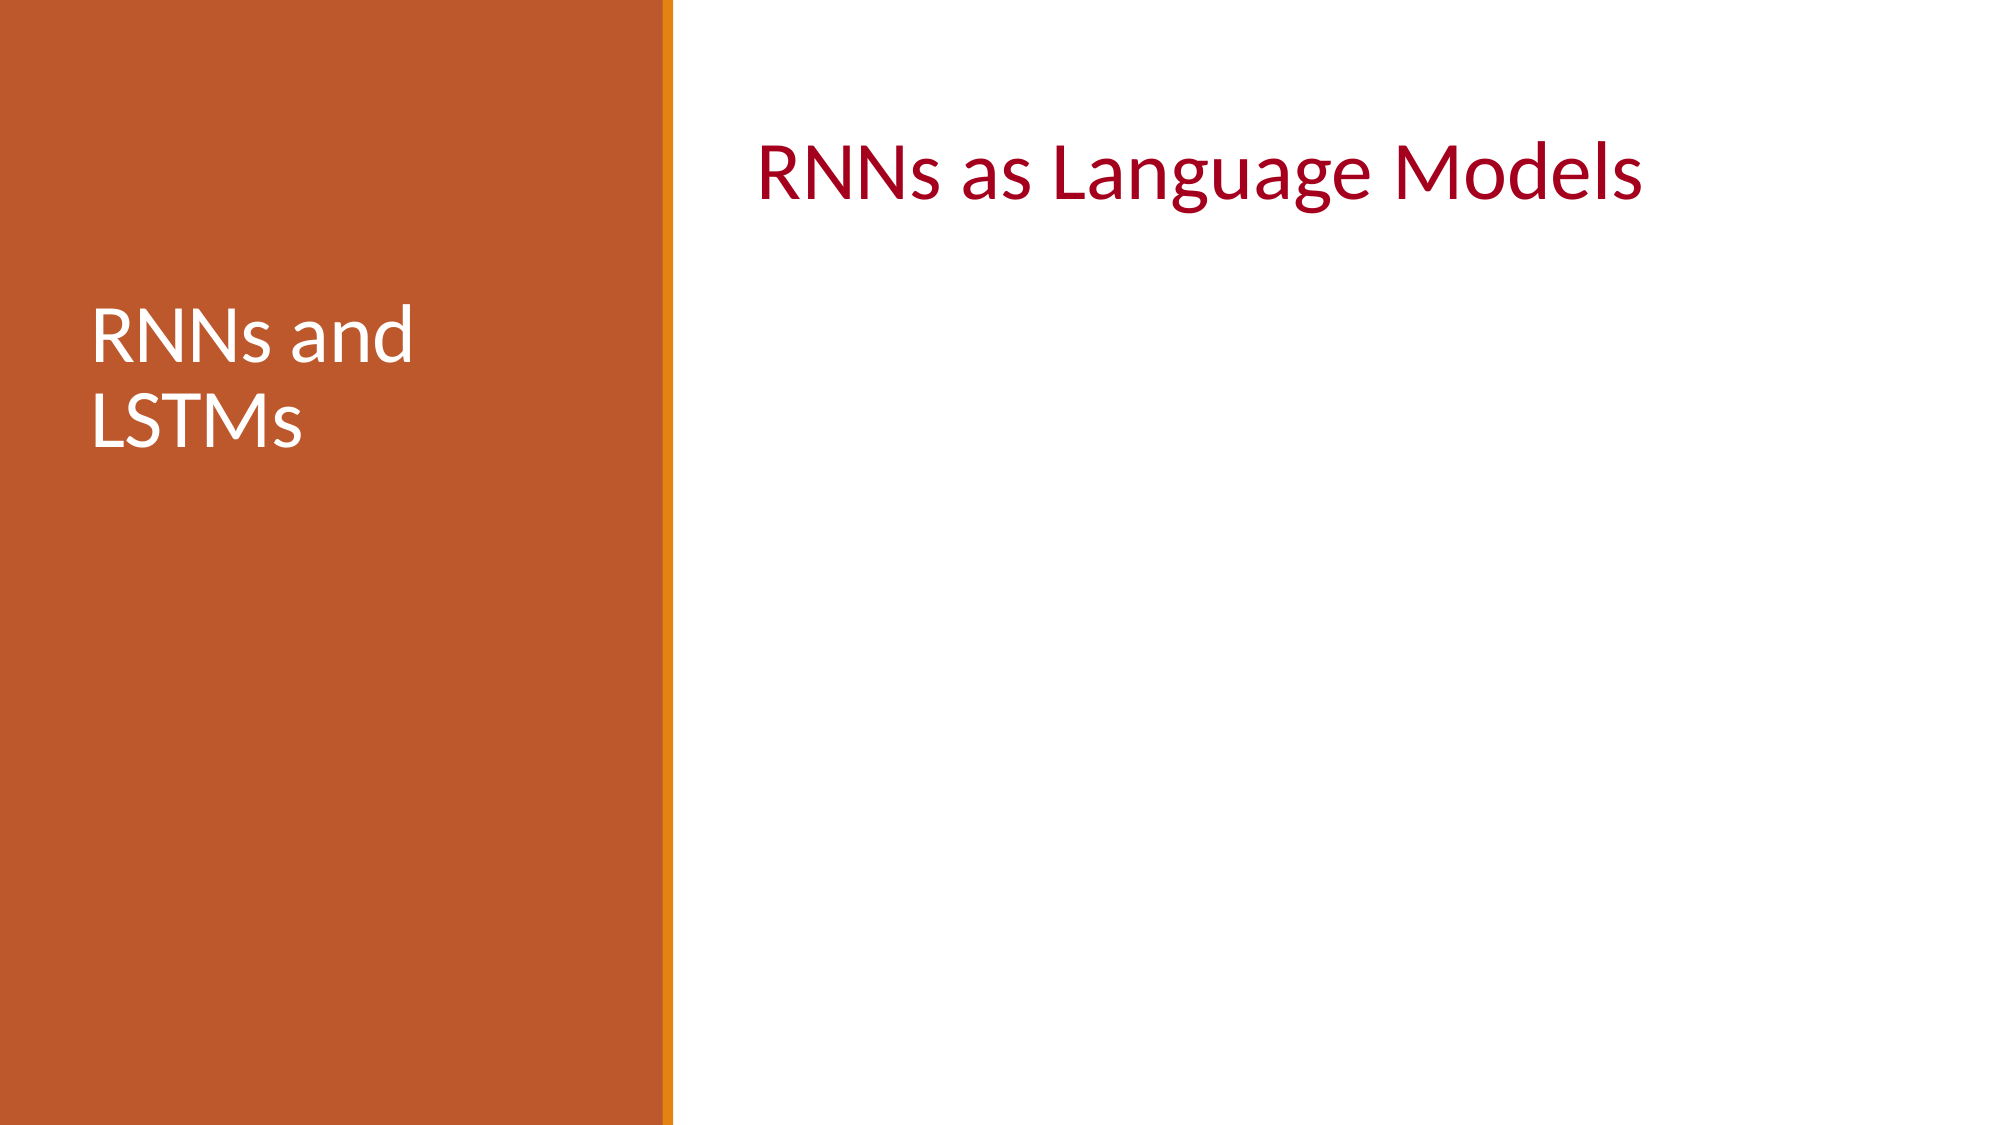

# RNNs and LSTMs
RNNs as Language Models